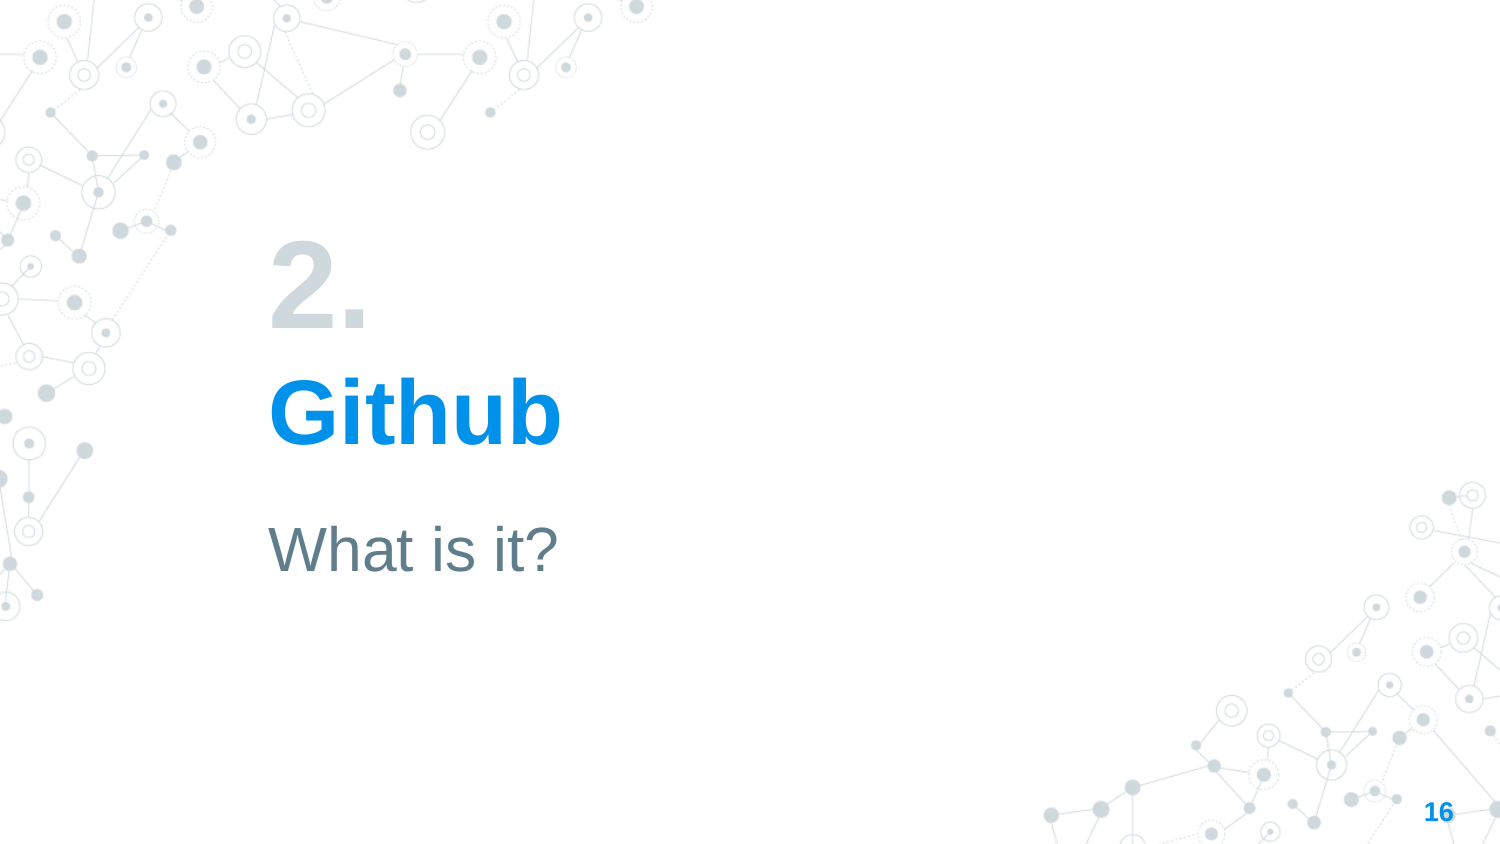

# 2.
Github
What is it?
16